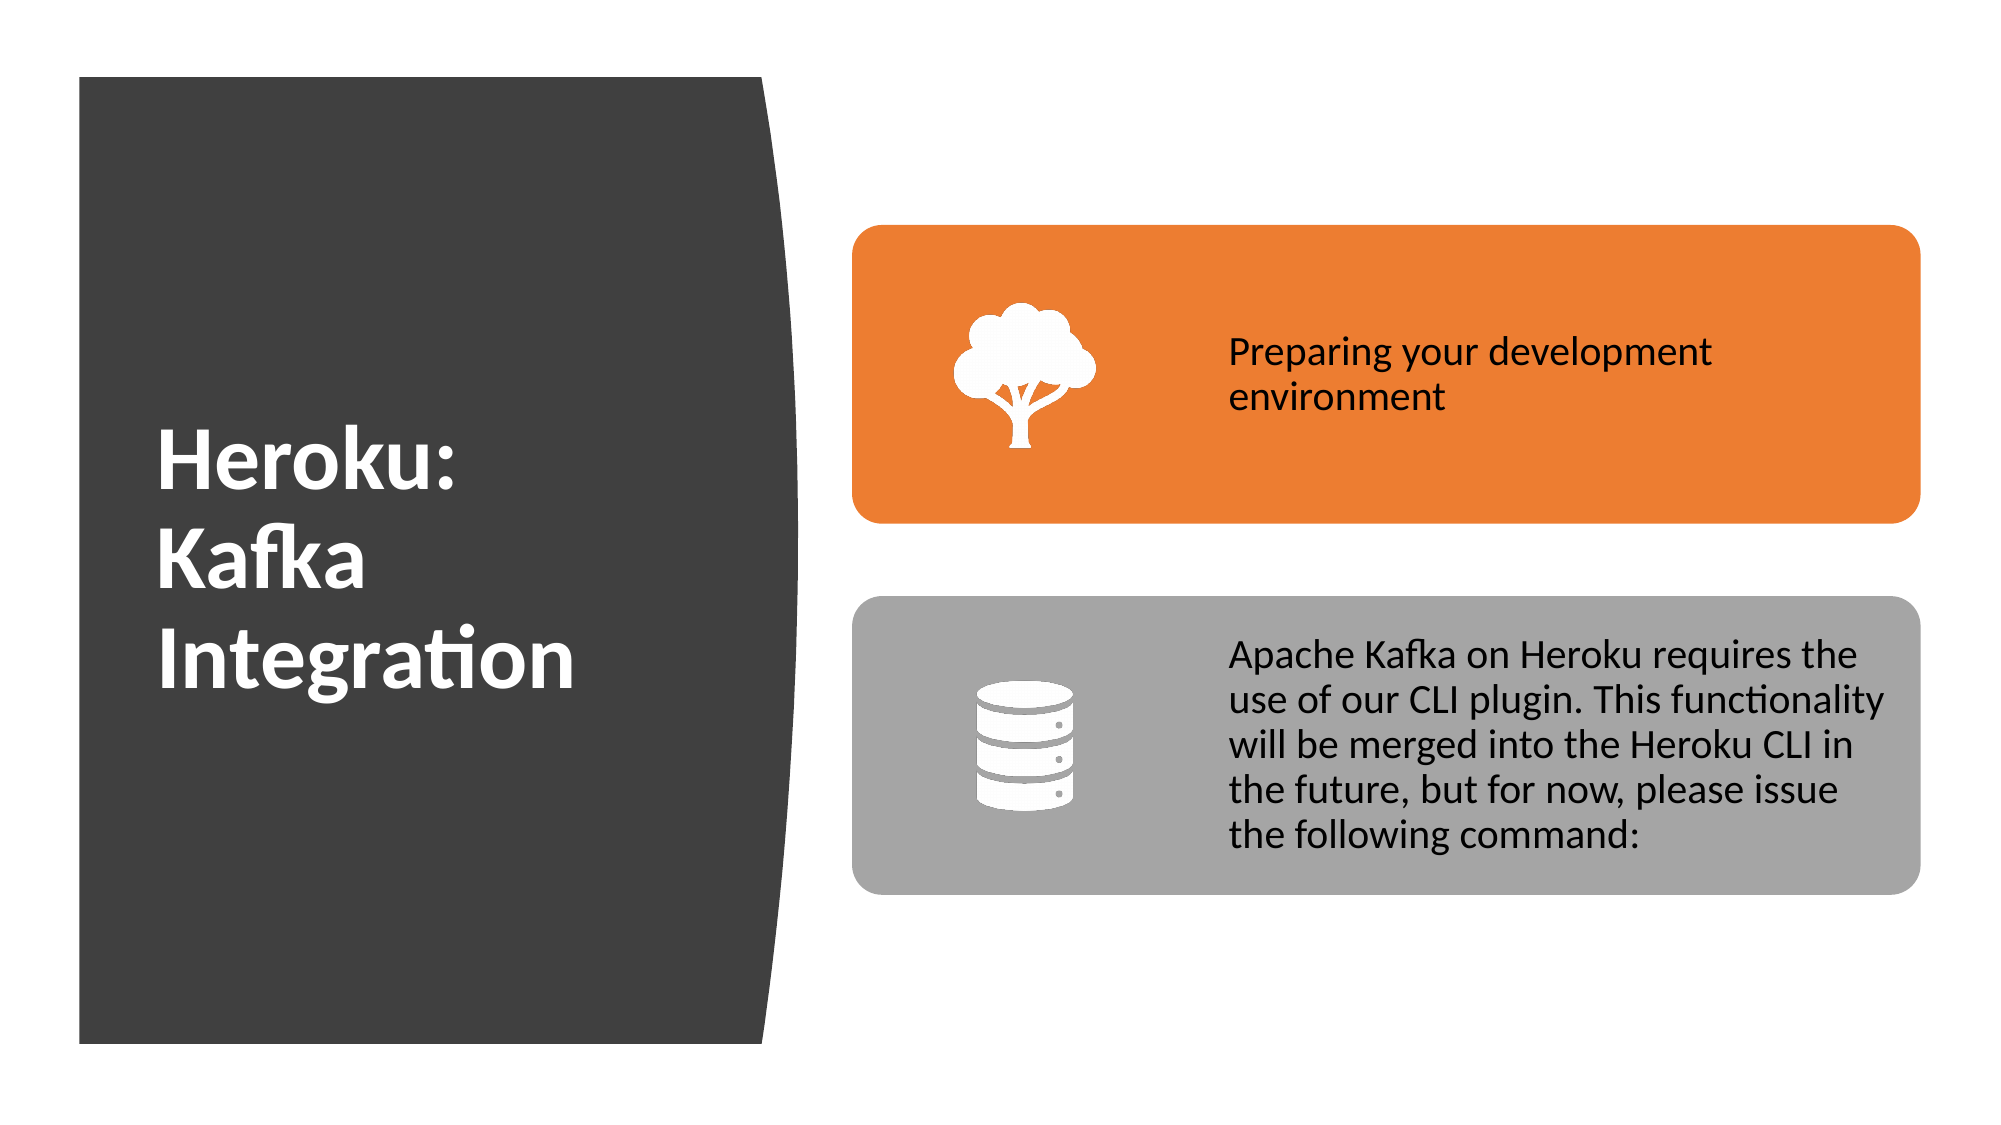

Preparing your development environment
Apache Kafka on Heroku requires the use of our CLI plugin. This functionality will be merged into the Heroku CLI in the future, but for now, please issue the following command:

# Heroku: Kafka Integration